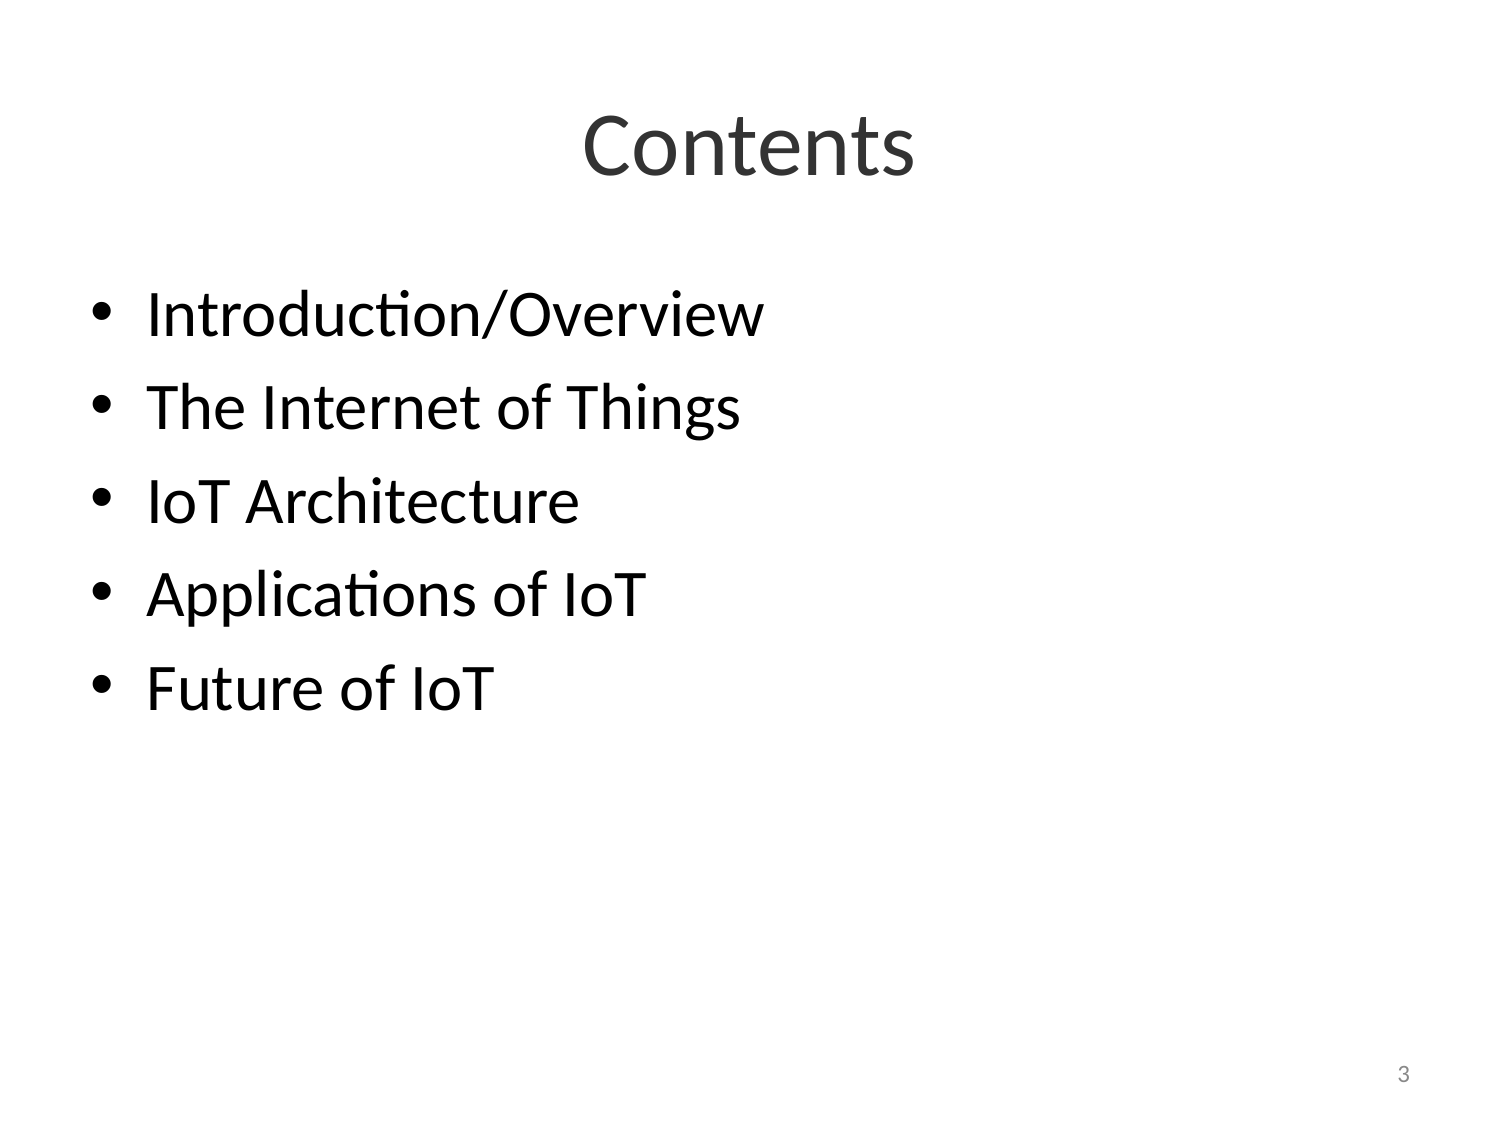

# Contents
Introduction/Overview
The Internet of Things
IoT Architecture
Applications of IoT
Future of IoT

3